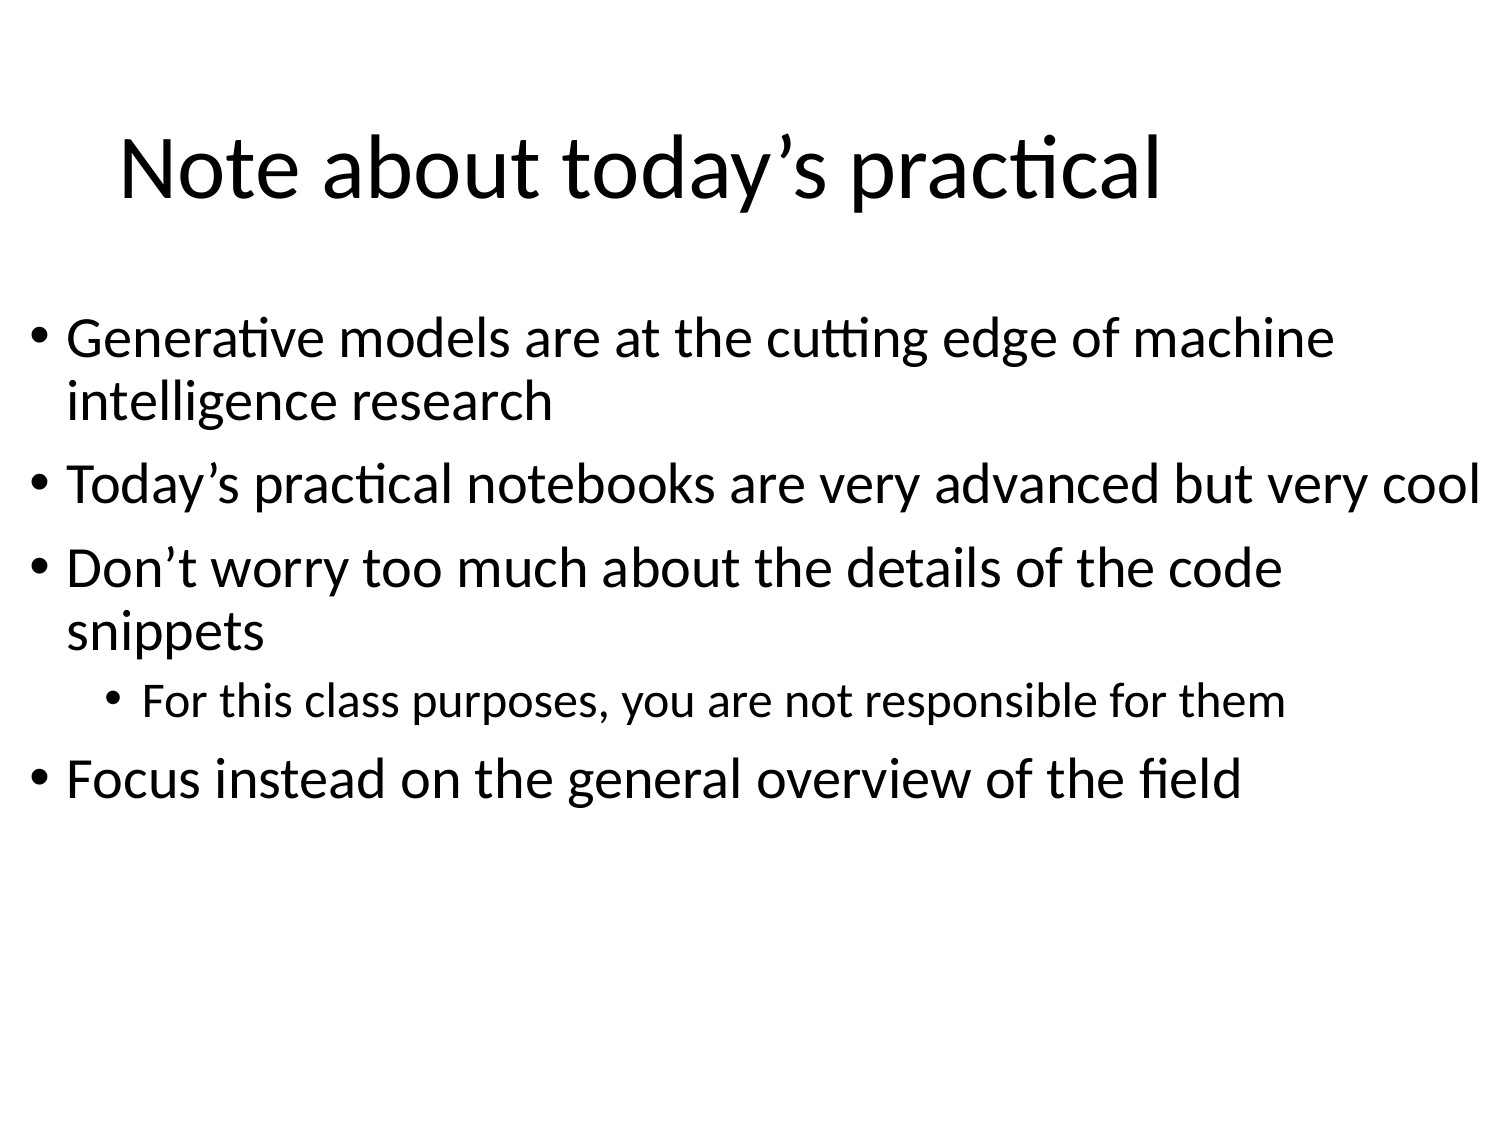

# Note about today’s practical
Generative models are at the cutting edge of machine intelligence research
Today’s practical notebooks are very advanced but very cool
Don’t worry too much about the details of the code snippets
For this class purposes, you are not responsible for them
Focus instead on the general overview of the field